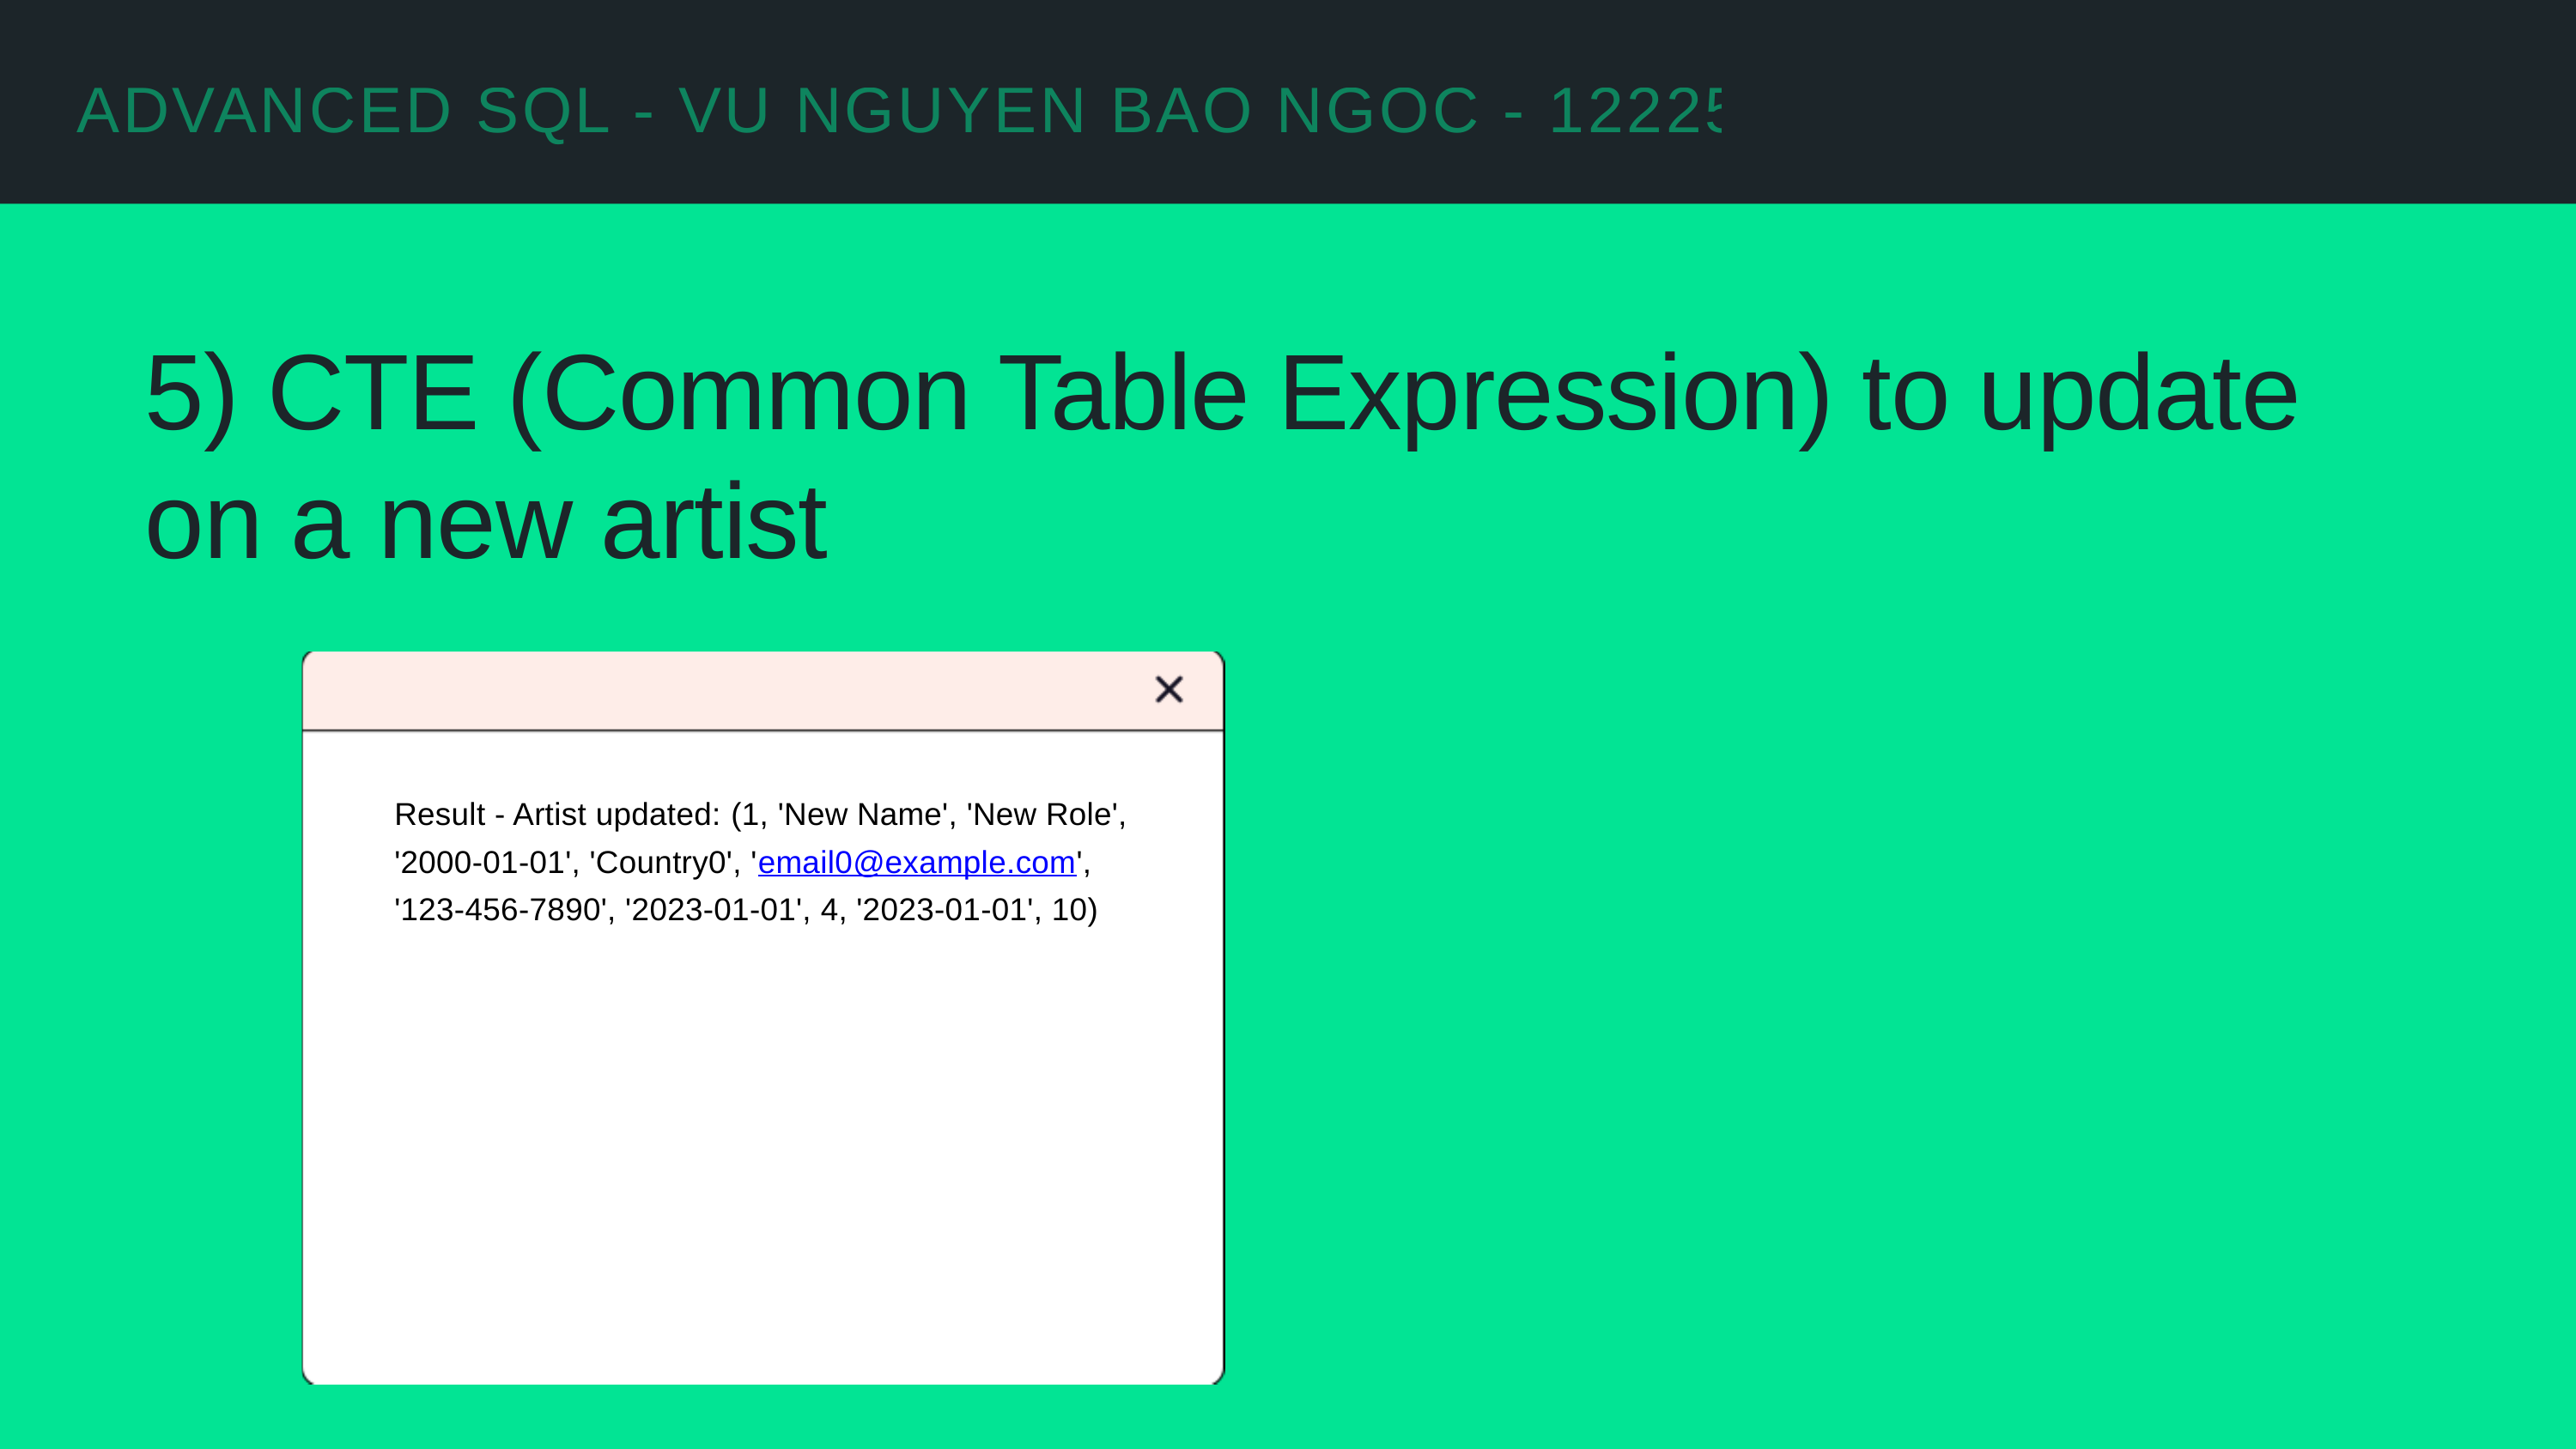

ADVANCED SQL - VU NGUYEN BAO NGOC - 12225193
5) CTE (Common Table Expression) to update on a new artist

Result - Artist updated: (1, 'New Name', 'New Role', '2000-01-01', 'Country0', 'email0@example.com', '123-456-7890', '2023-01-01', 4, '2023-01-01', 10)